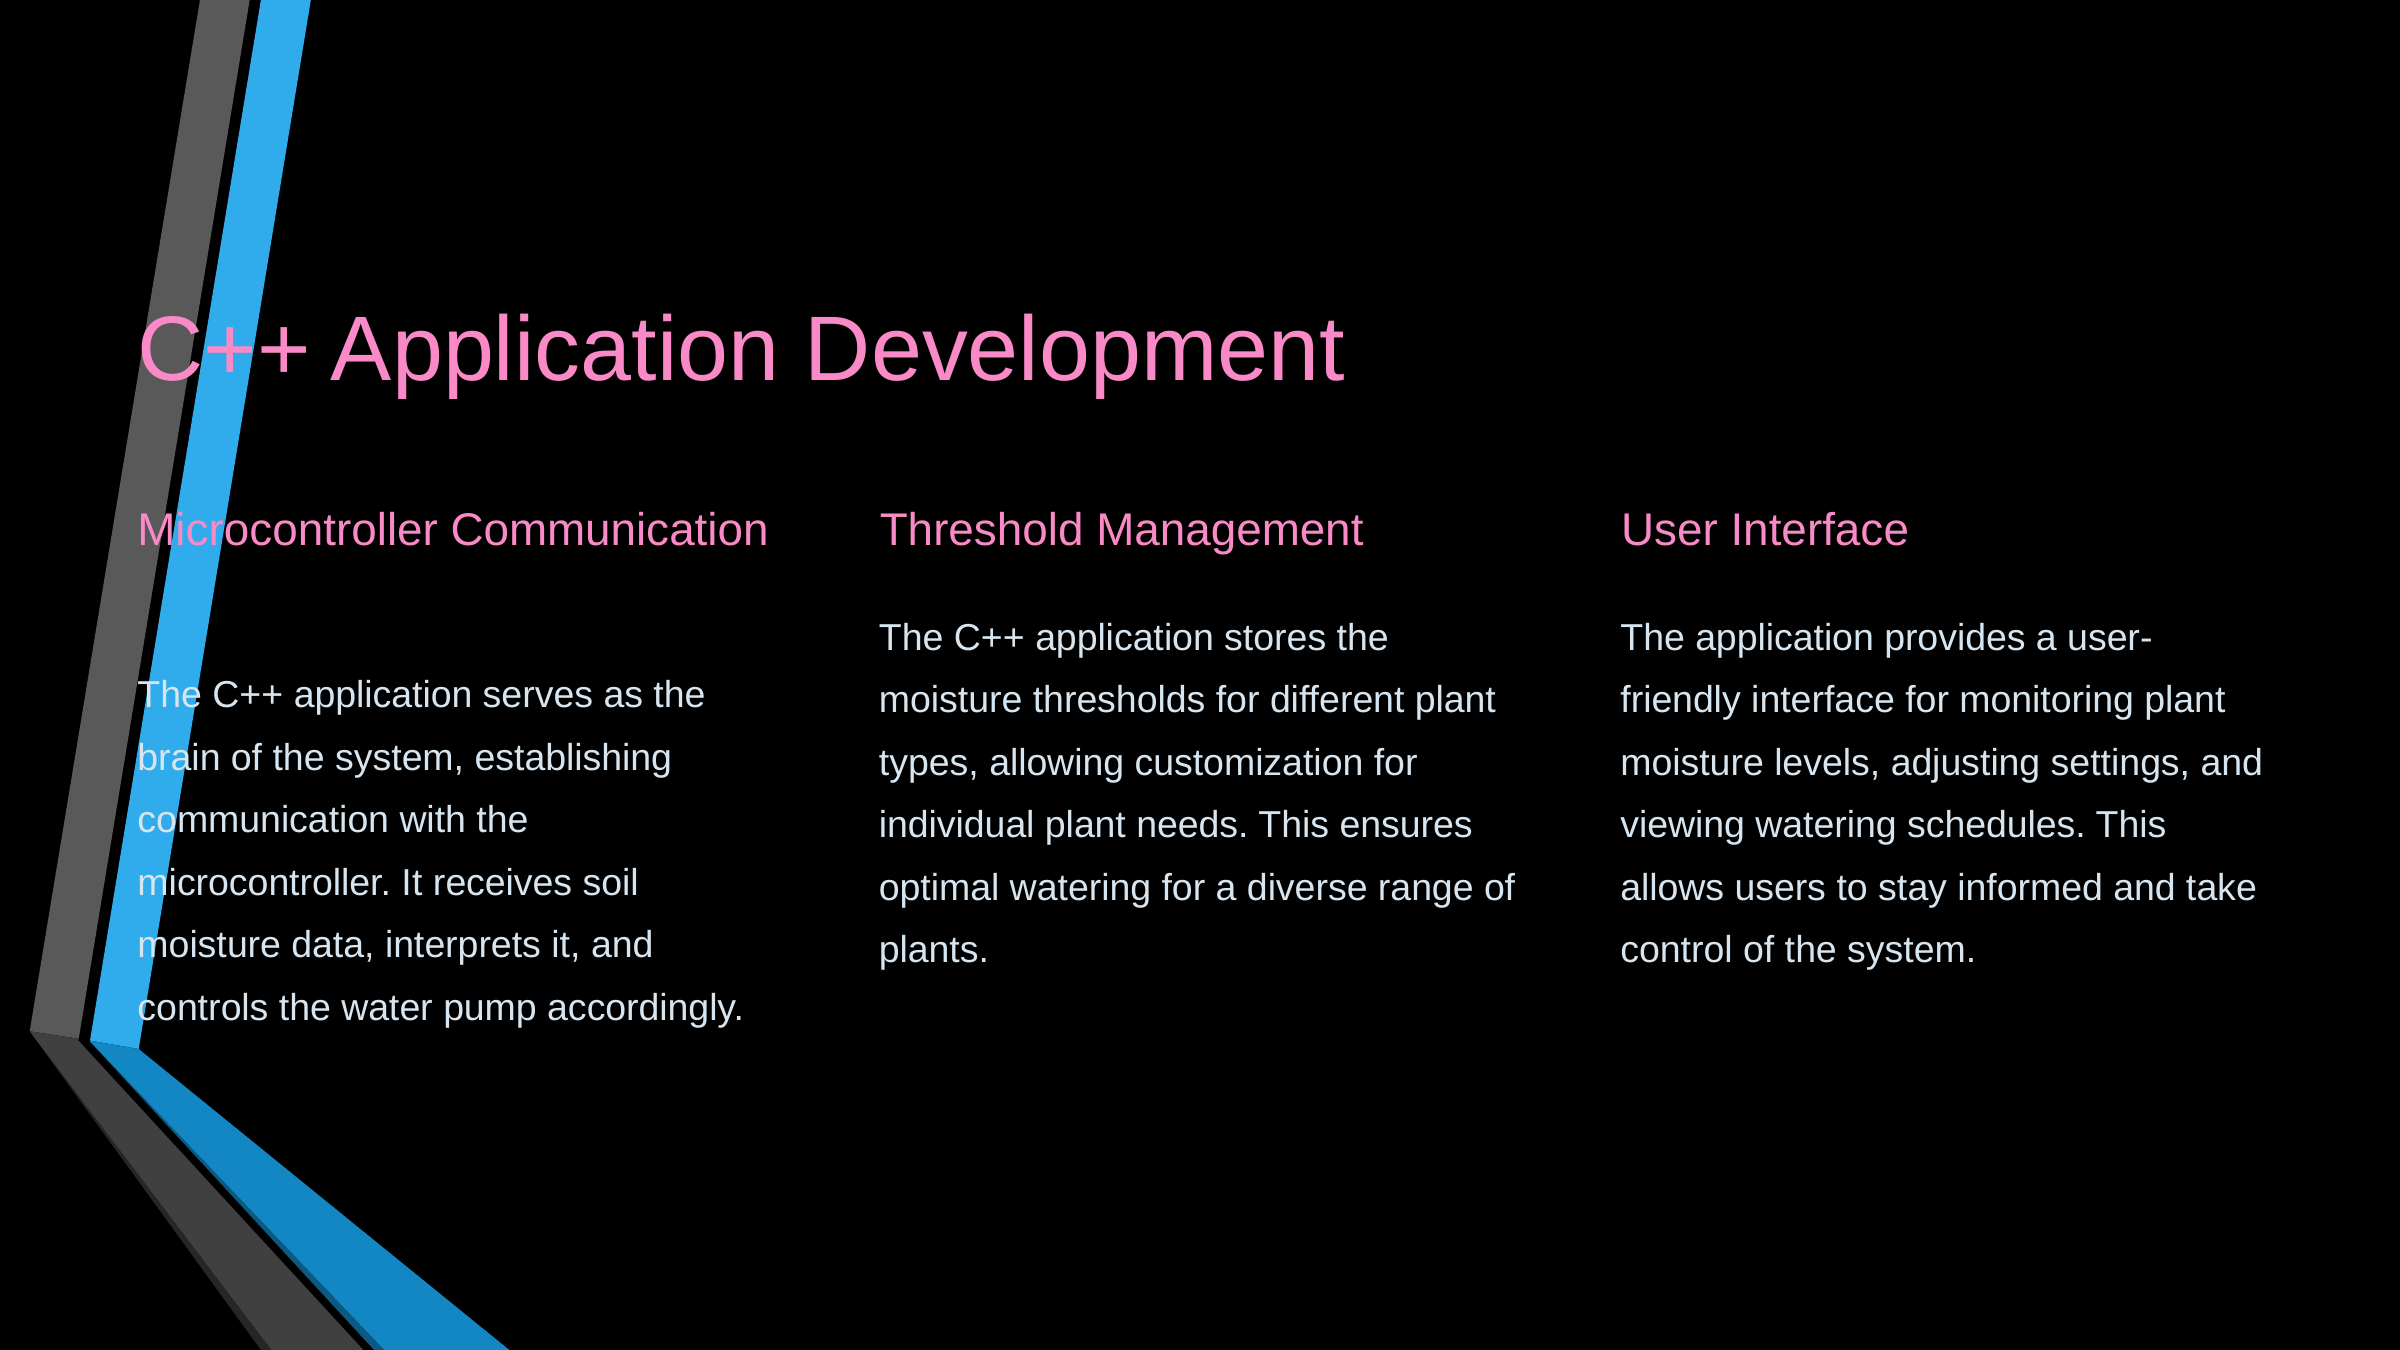

C++ Application Development
Microcontroller Communication
Threshold Management
User Interface
The C++ application stores the moisture thresholds for different plant types, allowing customization for individual plant needs. This ensures optimal watering for a diverse range of plants.
The application provides a user-friendly interface for monitoring plant moisture levels, adjusting settings, and viewing watering schedules. This allows users to stay informed and take control of the system.
The C++ application serves as the brain of the system, establishing communication with the microcontroller. It receives soil moisture data, interprets it, and controls the water pump accordingly.